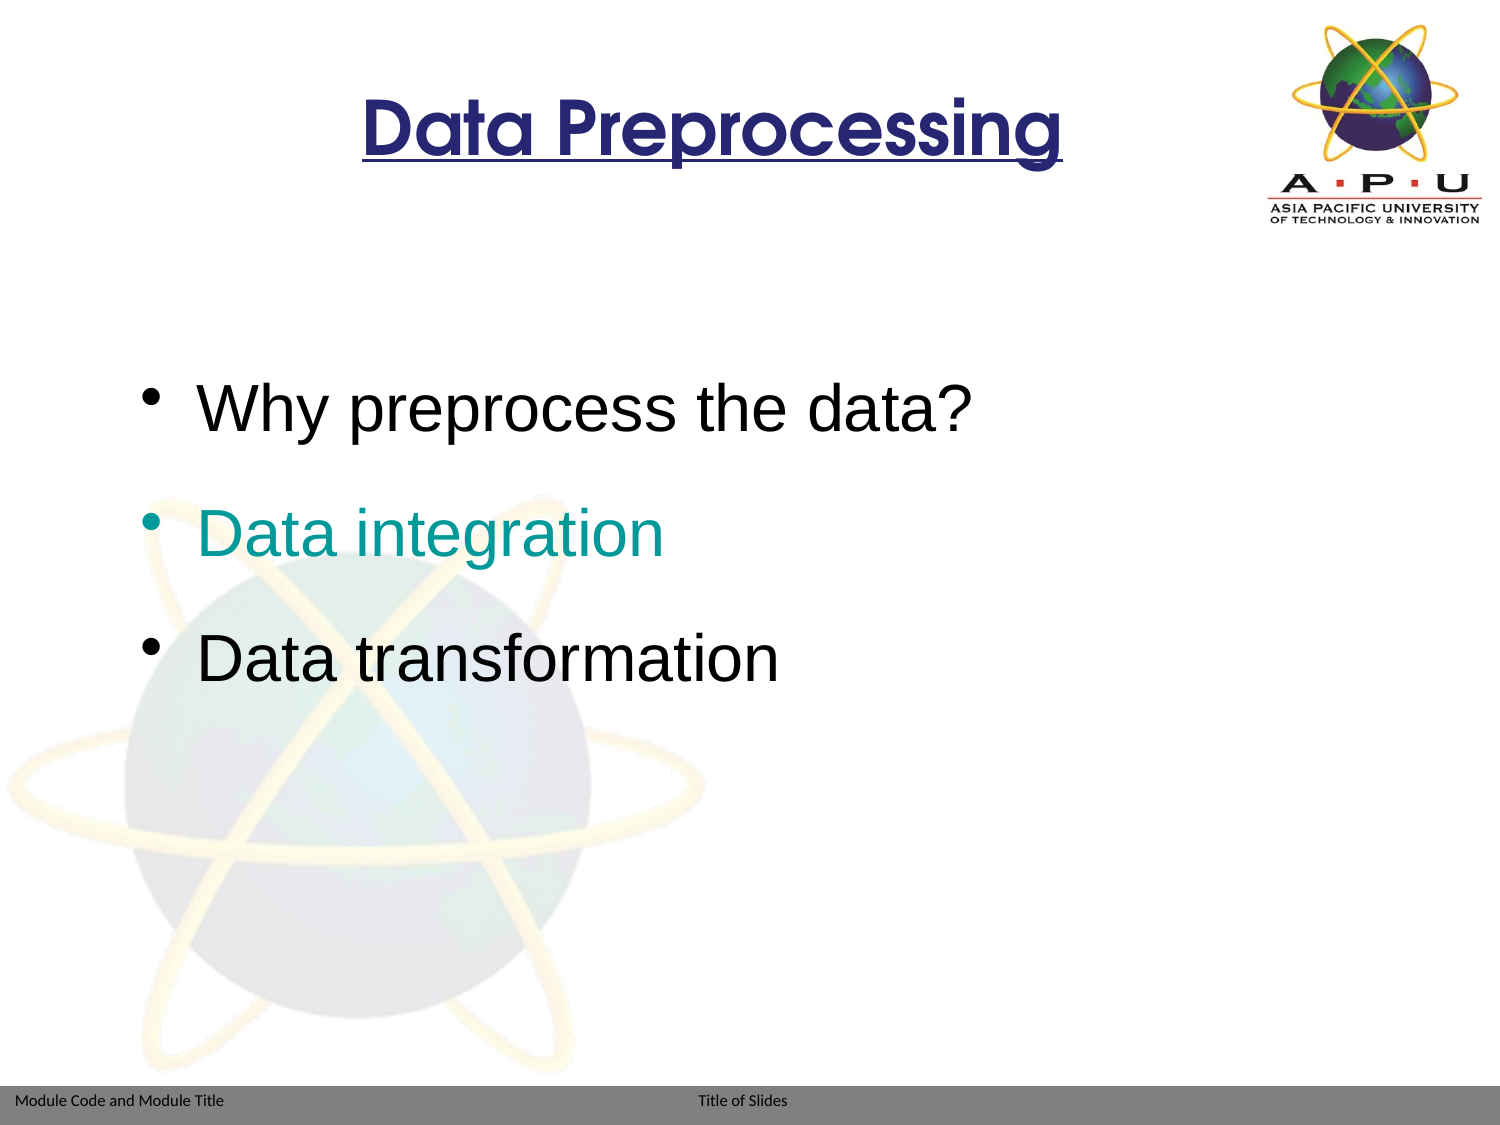

# Data Preprocessing
Why preprocess the data?
Data integration
Data transformation